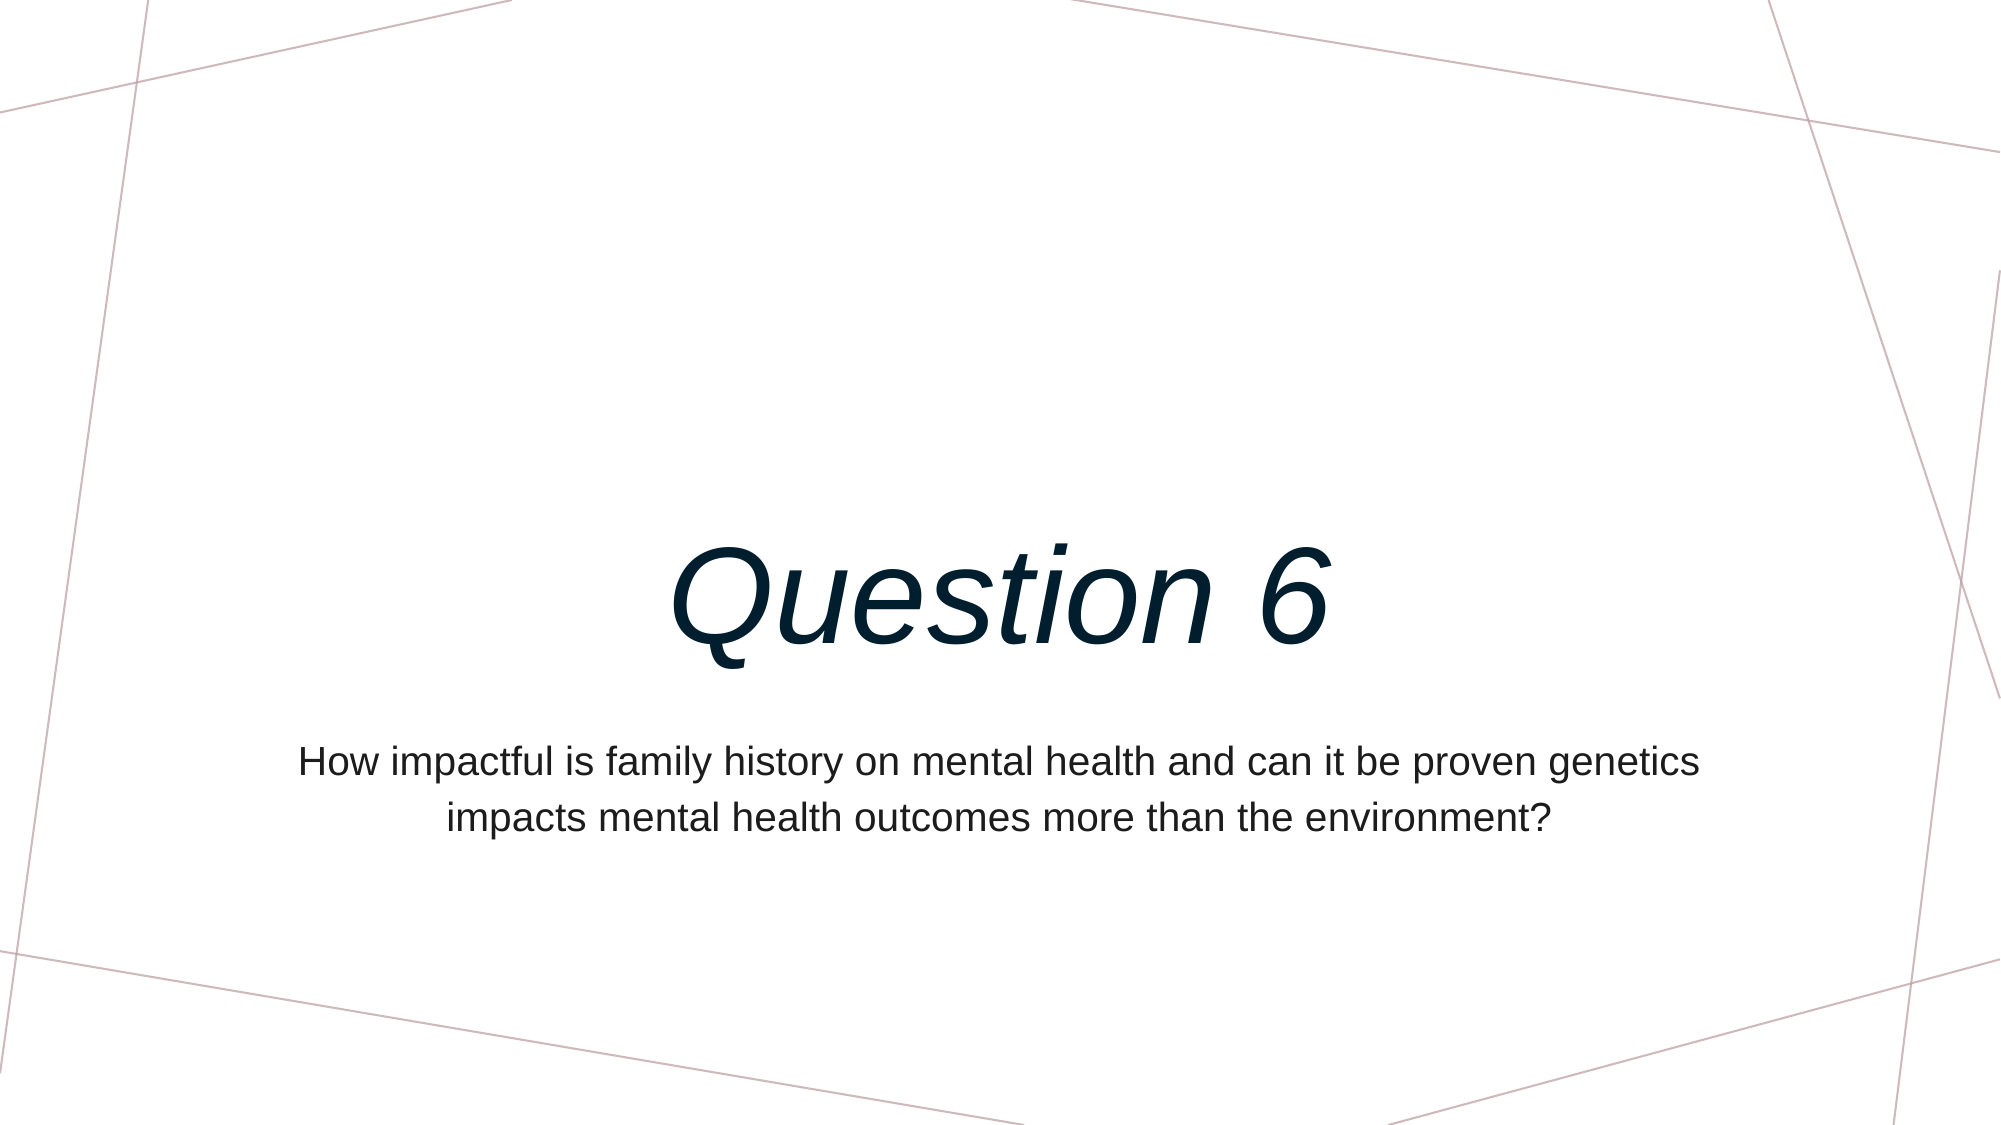

# Question 6
How impactful is family history on mental health and can it be proven genetics impacts mental health outcomes more than the environment?